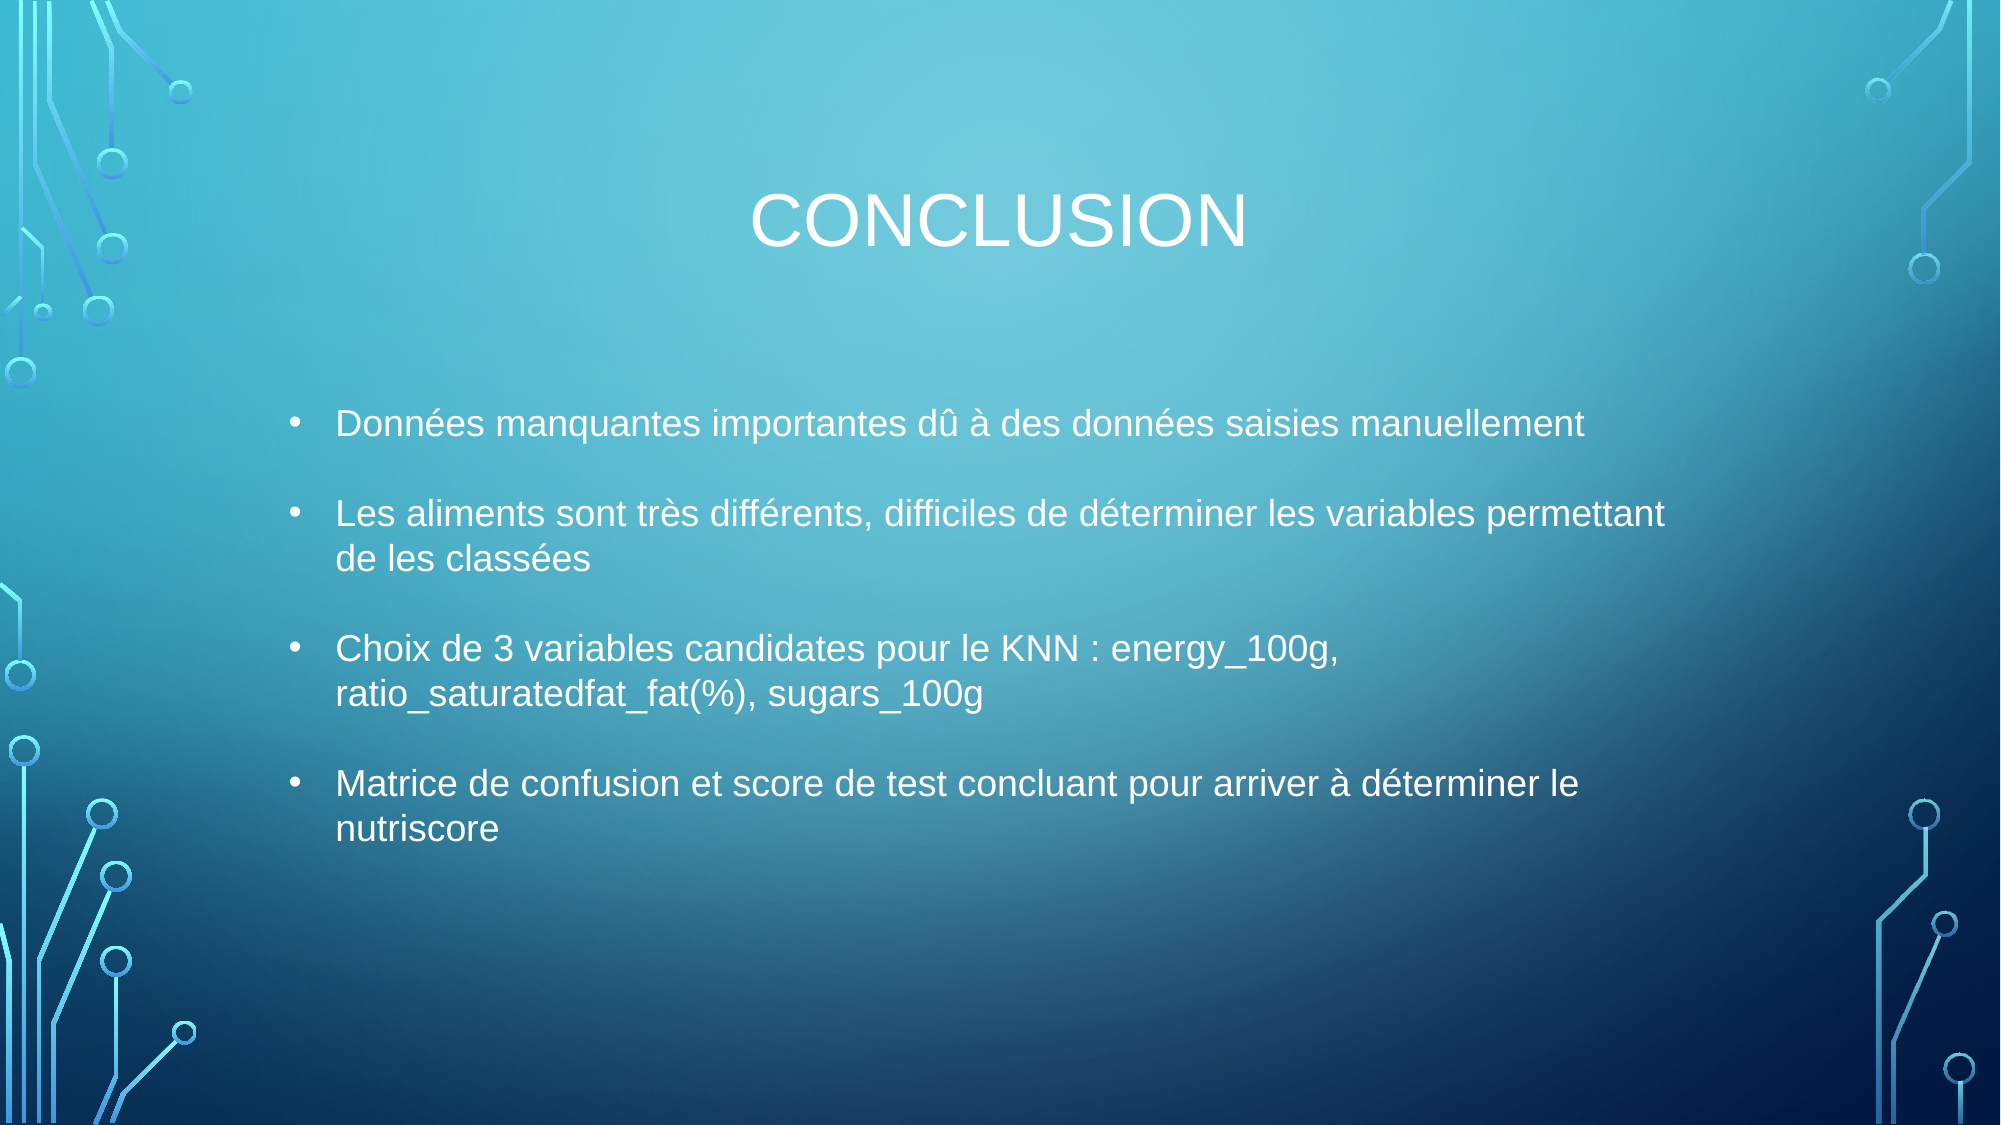

Conclusion
Données manquantes importantes dû à des données saisies manuellement

Les aliments sont très différents, difficiles de déterminer les variables permettant de les classées

Choix de 3 variables candidates pour le KNN : energy_100g, ratio_saturatedfat_fat(%), sugars_100g

Matrice de confusion et score de test concluant pour arriver à déterminer le nutriscore